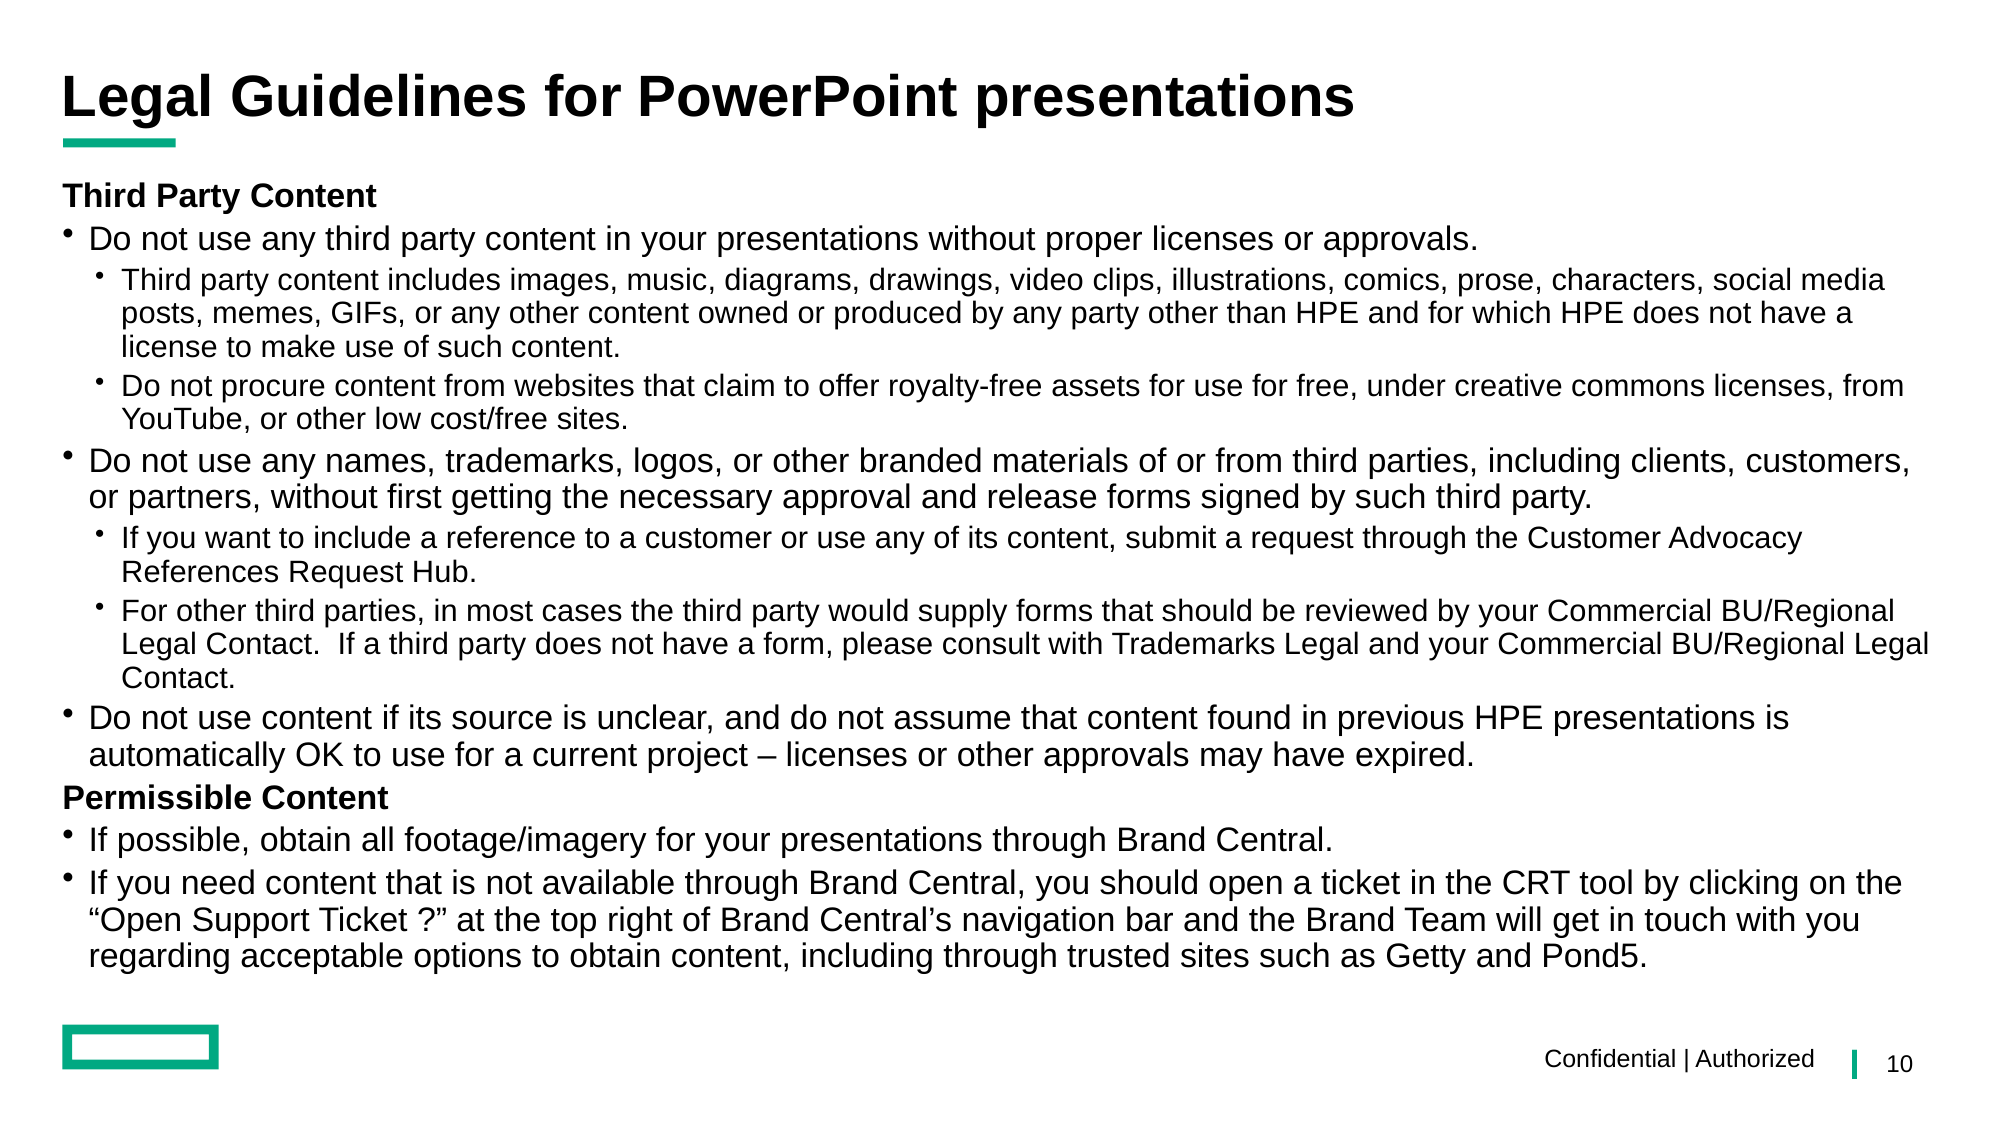

# Legal Guidelines for PowerPoint presentations
Third Party Content
Do not use any third party content in your presentations without proper licenses or approvals.
Third party content includes images, music, diagrams, drawings, video clips, illustrations, comics, prose, characters, social media posts, memes, GIFs, or any other content owned or produced by any party other than HPE and for which HPE does not have a license to make use of such content.
Do not procure content from websites that claim to offer royalty-free assets for use for free, under creative commons licenses, from YouTube, or other low cost/free sites.
Do not use any names, trademarks, logos, or other branded materials of or from third parties, including clients, customers, or partners, without first getting the necessary approval and release forms signed by such third party.
If you want to include a reference to a customer or use any of its content, submit a request through the Customer Advocacy References Request Hub.
For other third parties, in most cases the third party would supply forms that should be reviewed by your Commercial BU/Regional Legal Contact.  If a third party does not have a form, please consult with Trademarks Legal and your Commercial BU/Regional Legal Contact.
Do not use content if its source is unclear, and do not assume that content found in previous HPE presentations is automatically OK to use for a current project – licenses or other approvals may have expired.
Permissible Content
If possible, obtain all footage/imagery for your presentations through Brand Central.
If you need content that is not available through Brand Central, you should open a ticket in the CRT tool by clicking on the “Open Support Ticket ?” at the top right of Brand Central’s navigation bar and the Brand Team will get in touch with you regarding acceptable options to obtain content, including through trusted sites such as Getty and Pond5.
Confidential | Authorized
10